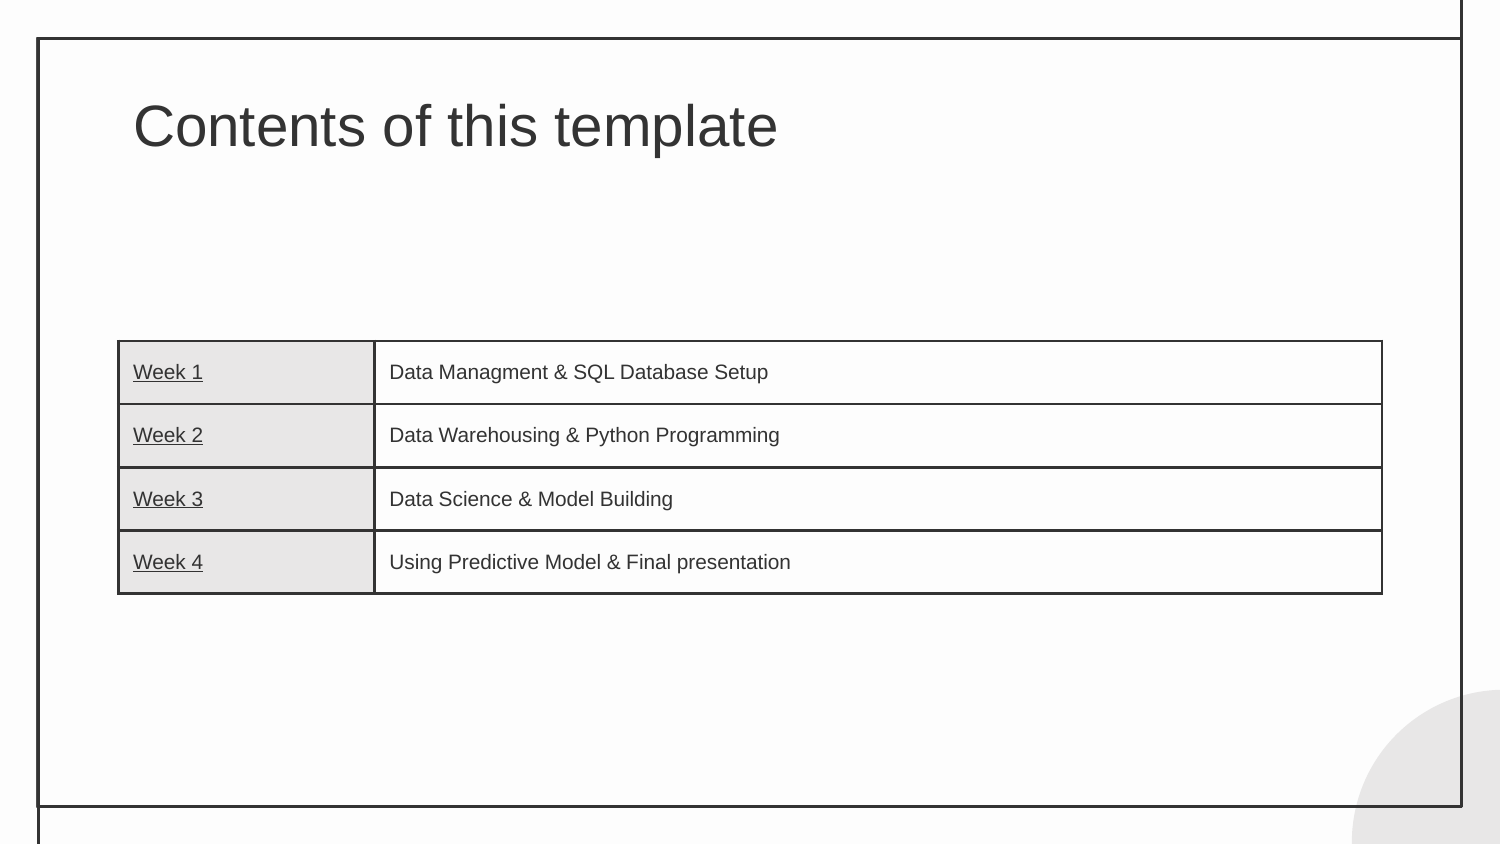

# Contents of this template
| Week 1 | Data Managment & SQL Database Setup |
| --- | --- |
| Week 2 | Data Warehousing & Python Programming |
| Week 3 | Data Science & Model Building |
| Week 4 | Using Predictive Model & Final presentation |